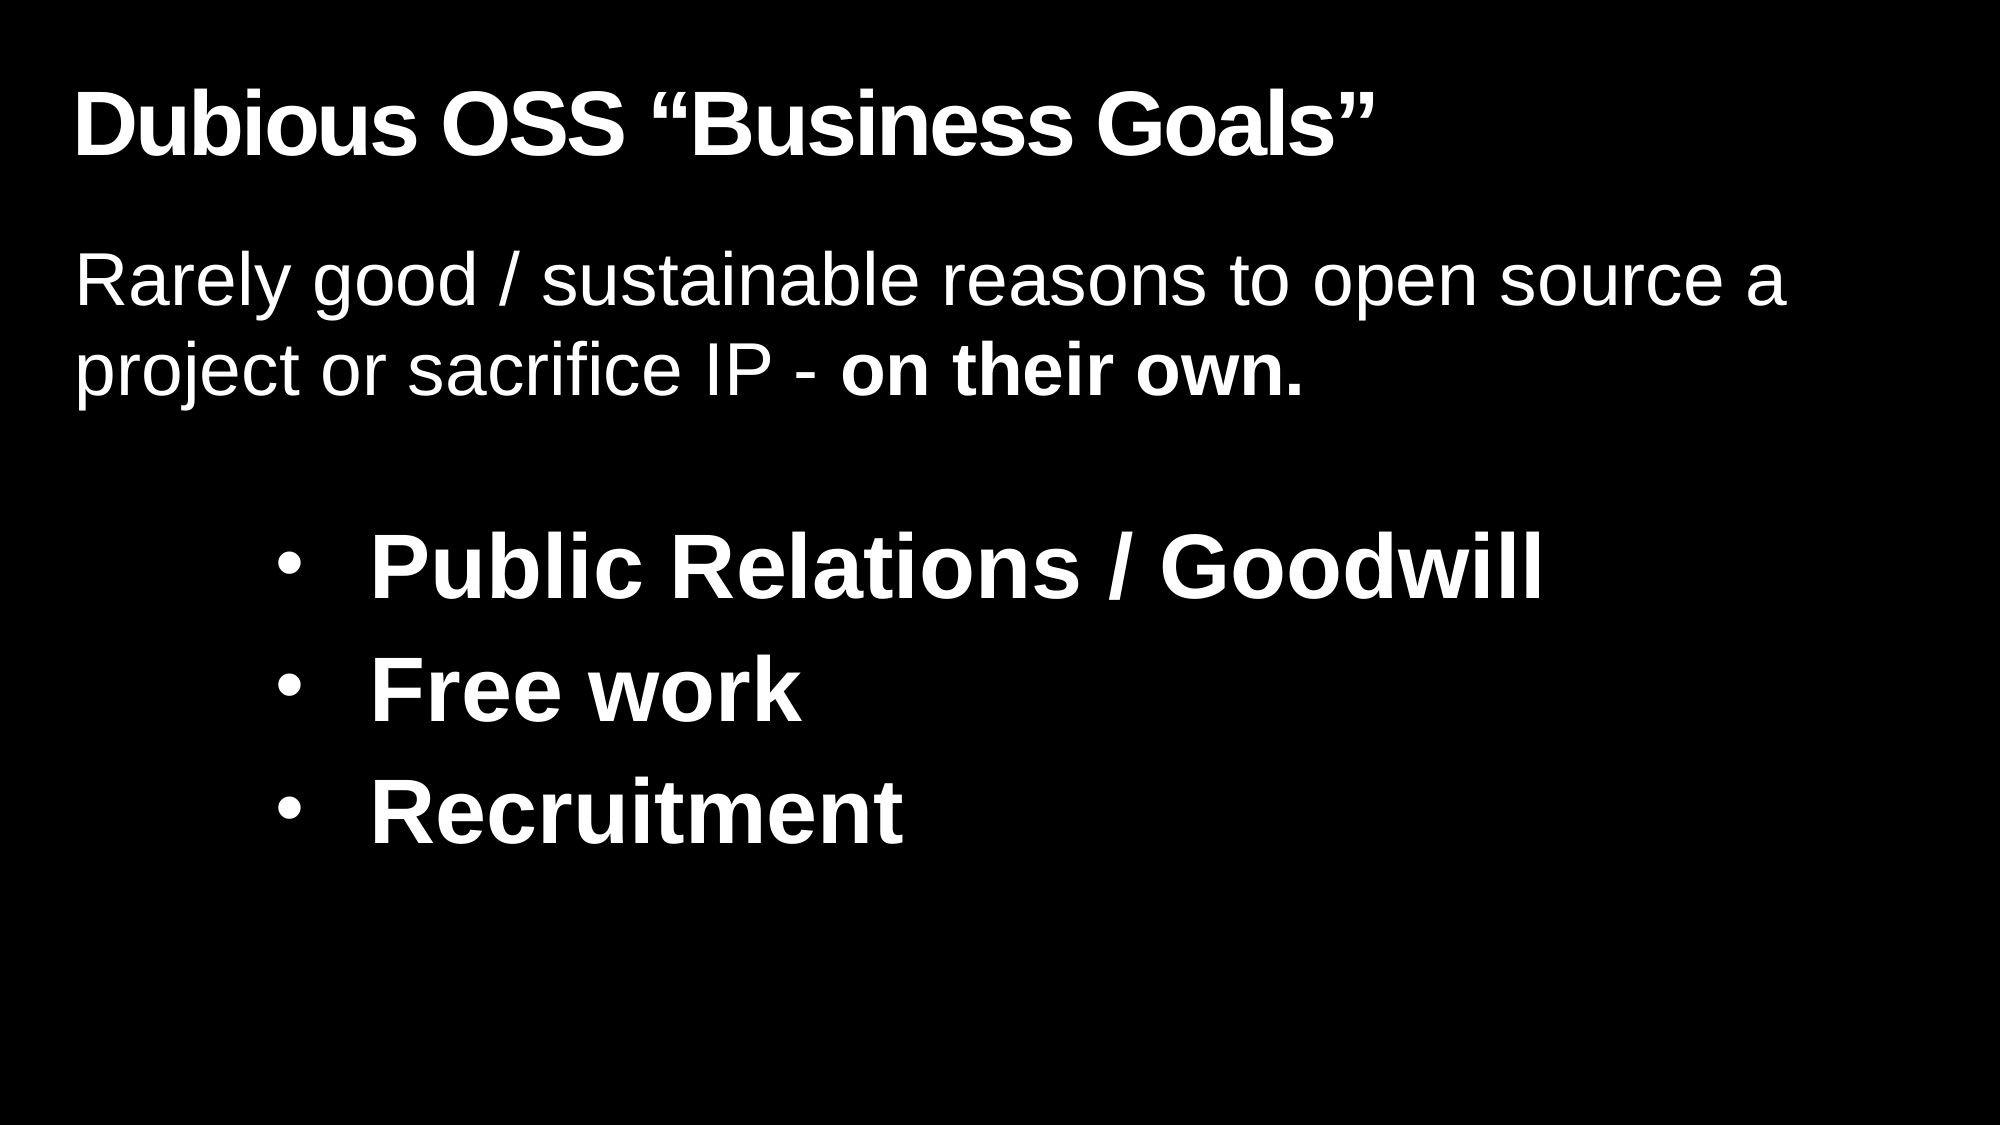

# Dubious OSS “Business Goals”
Rarely good / sustainable reasons to open source a project or sacrifice IP - on their own.

Public Relations / Goodwill
Free work
Recruitment